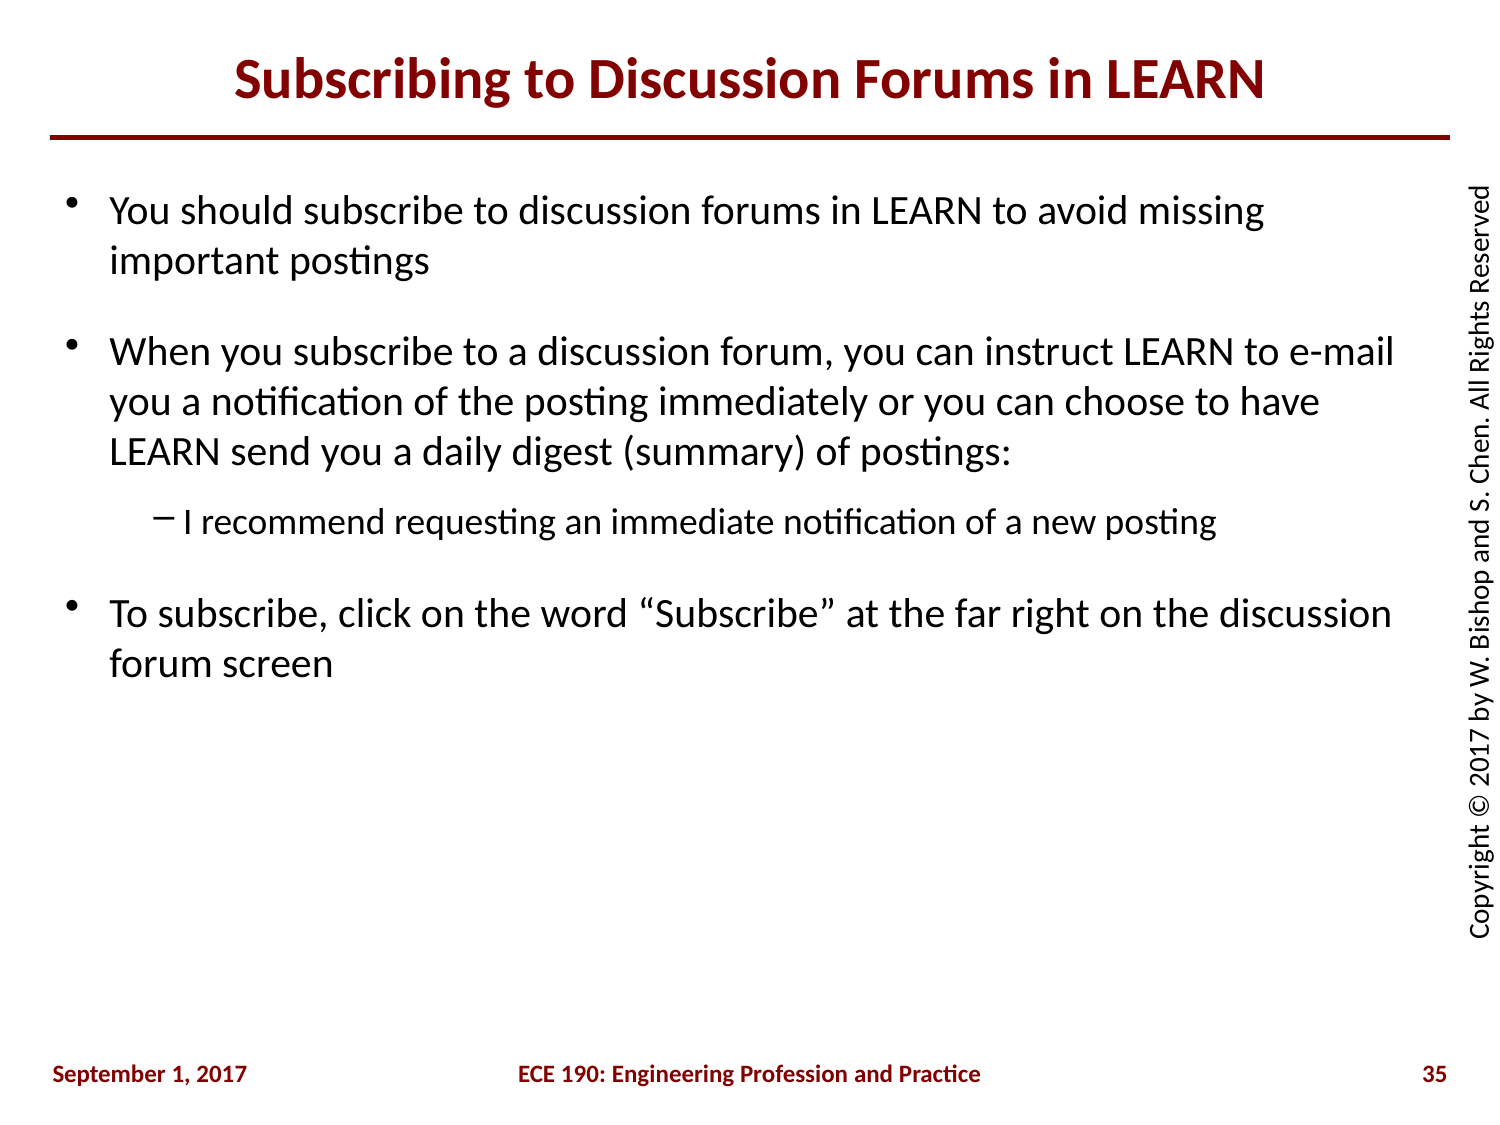

# Subscribing to Discussion Forums in LEARN
You should subscribe to discussion forums in LEARN to avoid missing important postings
When you subscribe to a discussion forum, you can instruct LEARN to e-mail you a notification of the posting immediately or you can choose to have LEARN send you a daily digest (summary) of postings:
I recommend requesting an immediate notification of a new posting
To subscribe, click on the word “Subscribe” at the far right on the discussion forum screen

September 1, 2017
ECE 190: Engineering Profession and Practice
35